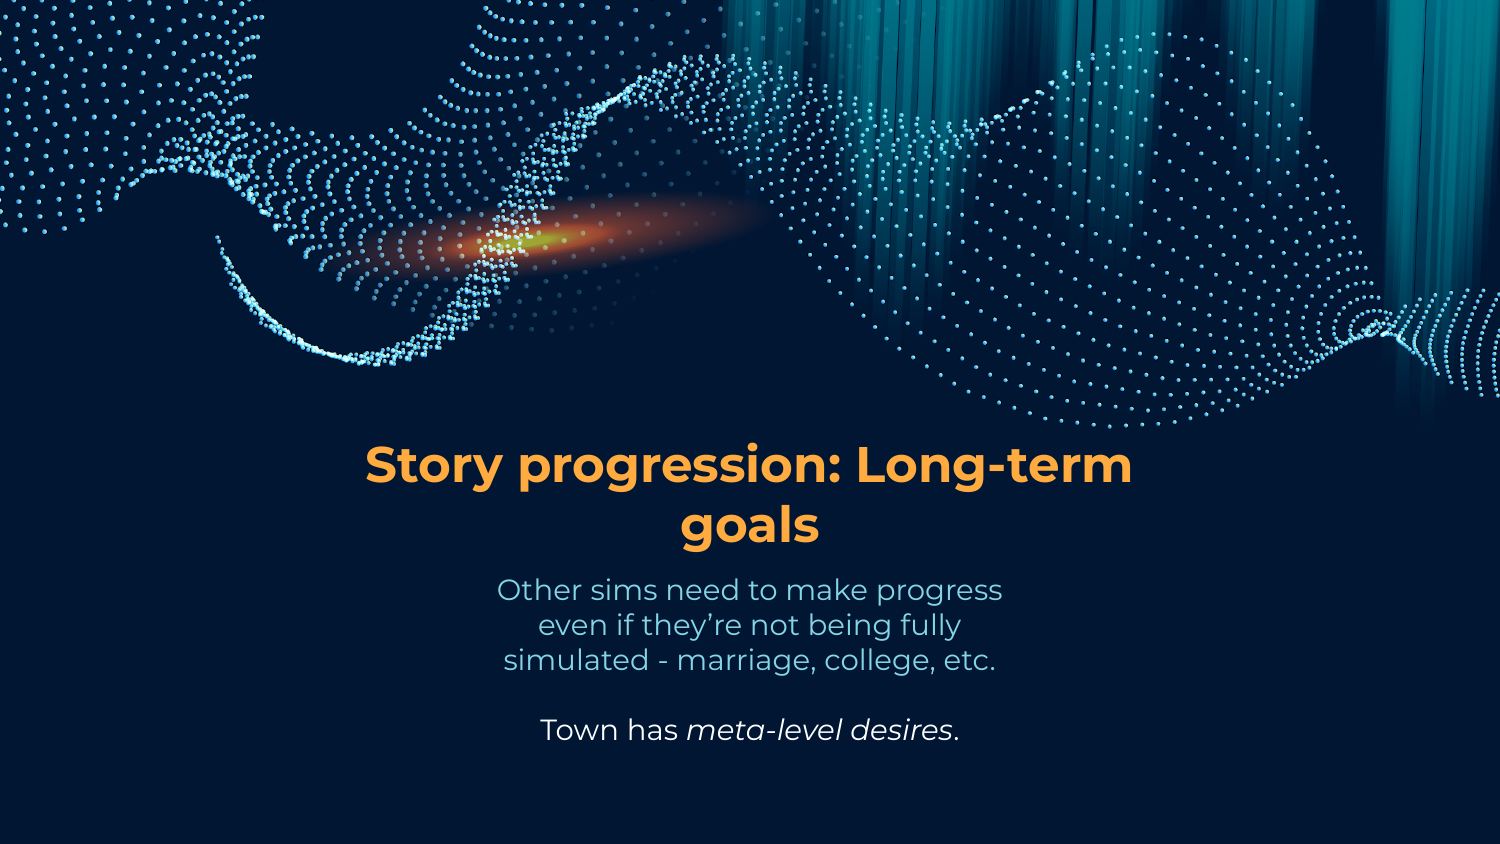

# Story progression: Long-term goals
Other sims need to make progress even if they’re not being fully simulated - marriage, college, etc.

Town has meta-level desires.